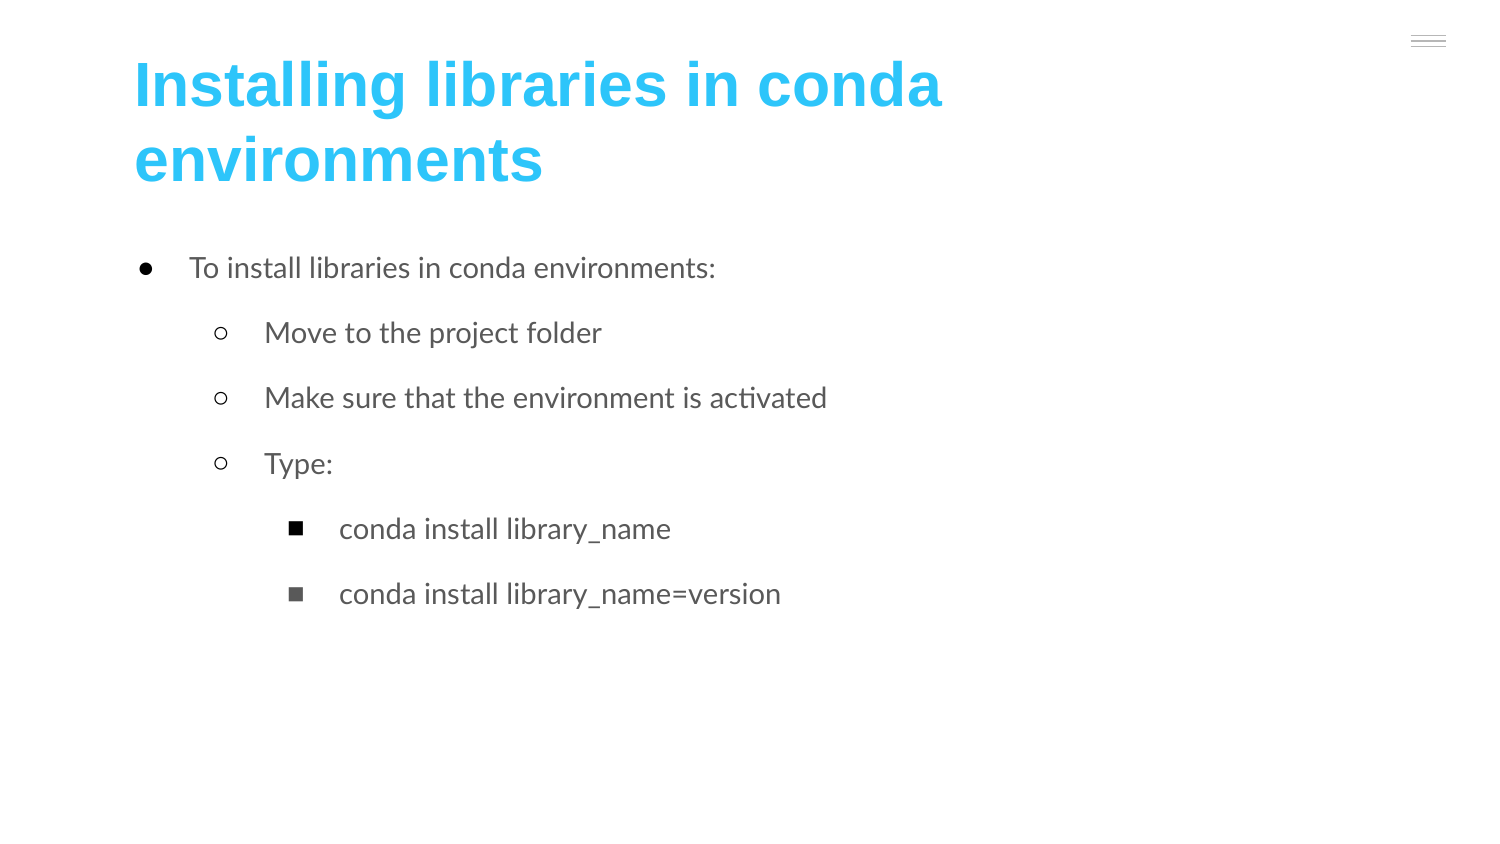

Installing libraries in conda environments
To install libraries in conda environments:
Move to the project folder
Make sure that the environment is activated
Type:
conda install library_name
conda install library_name=version